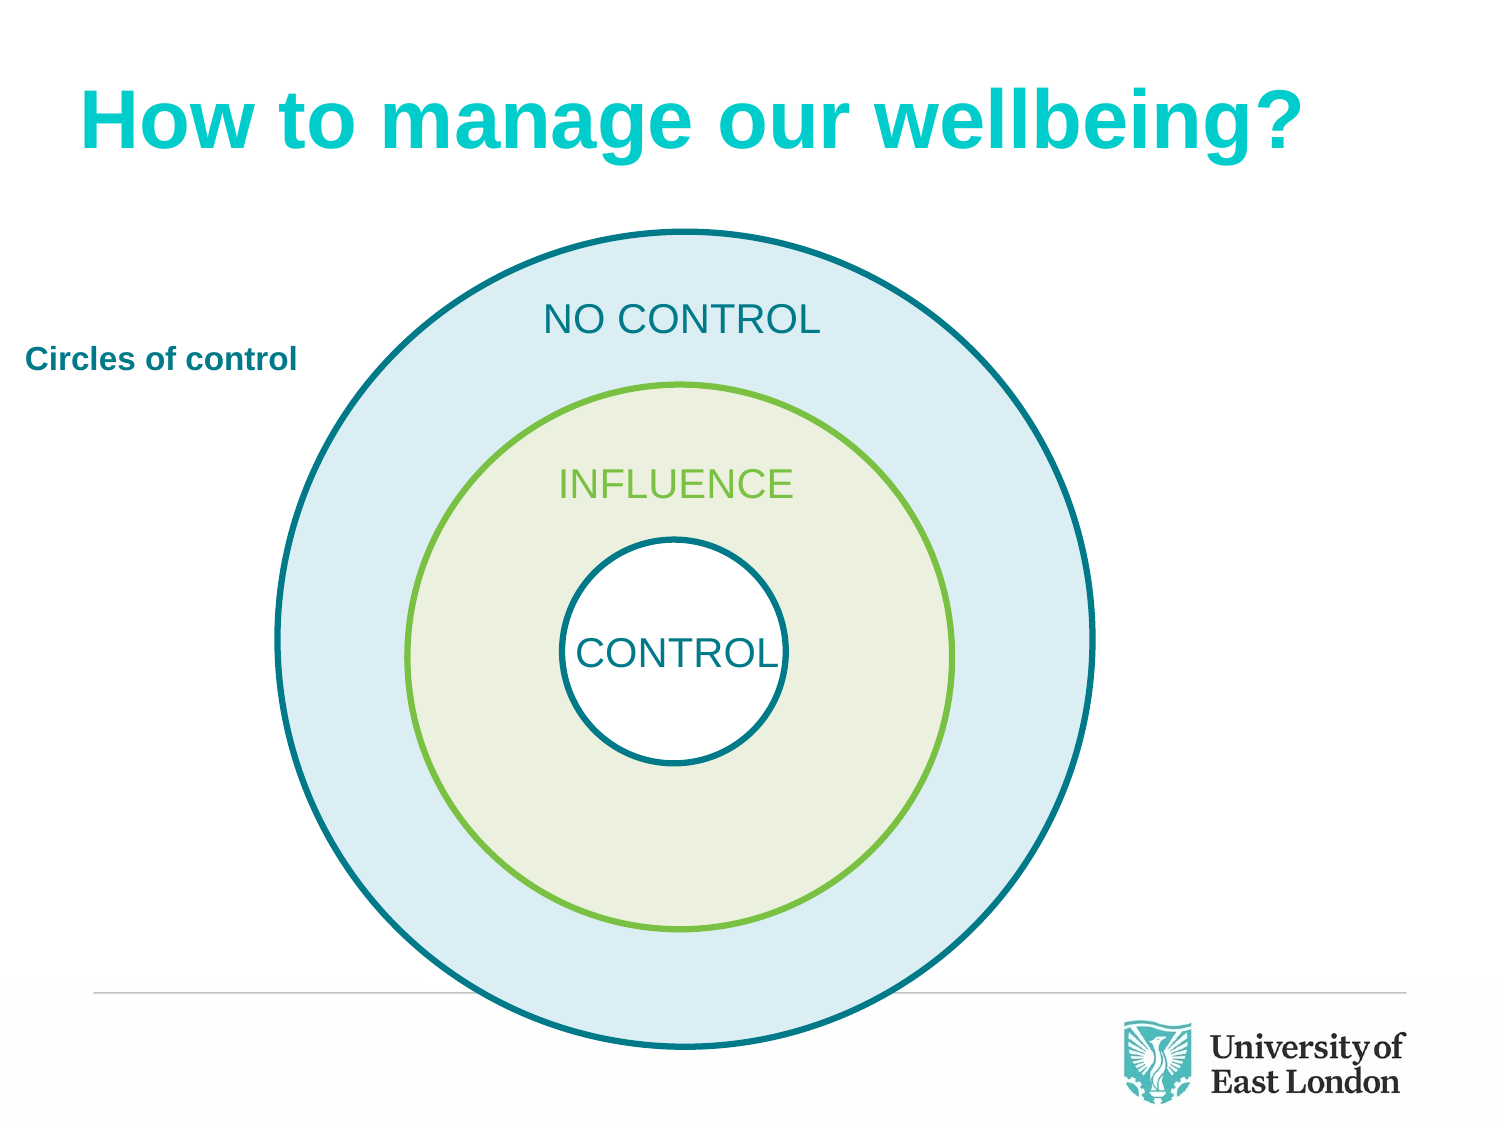

How to manage our wellbeing?

NO CONTROL
Circles of control

INFLUENCE

CONTROL